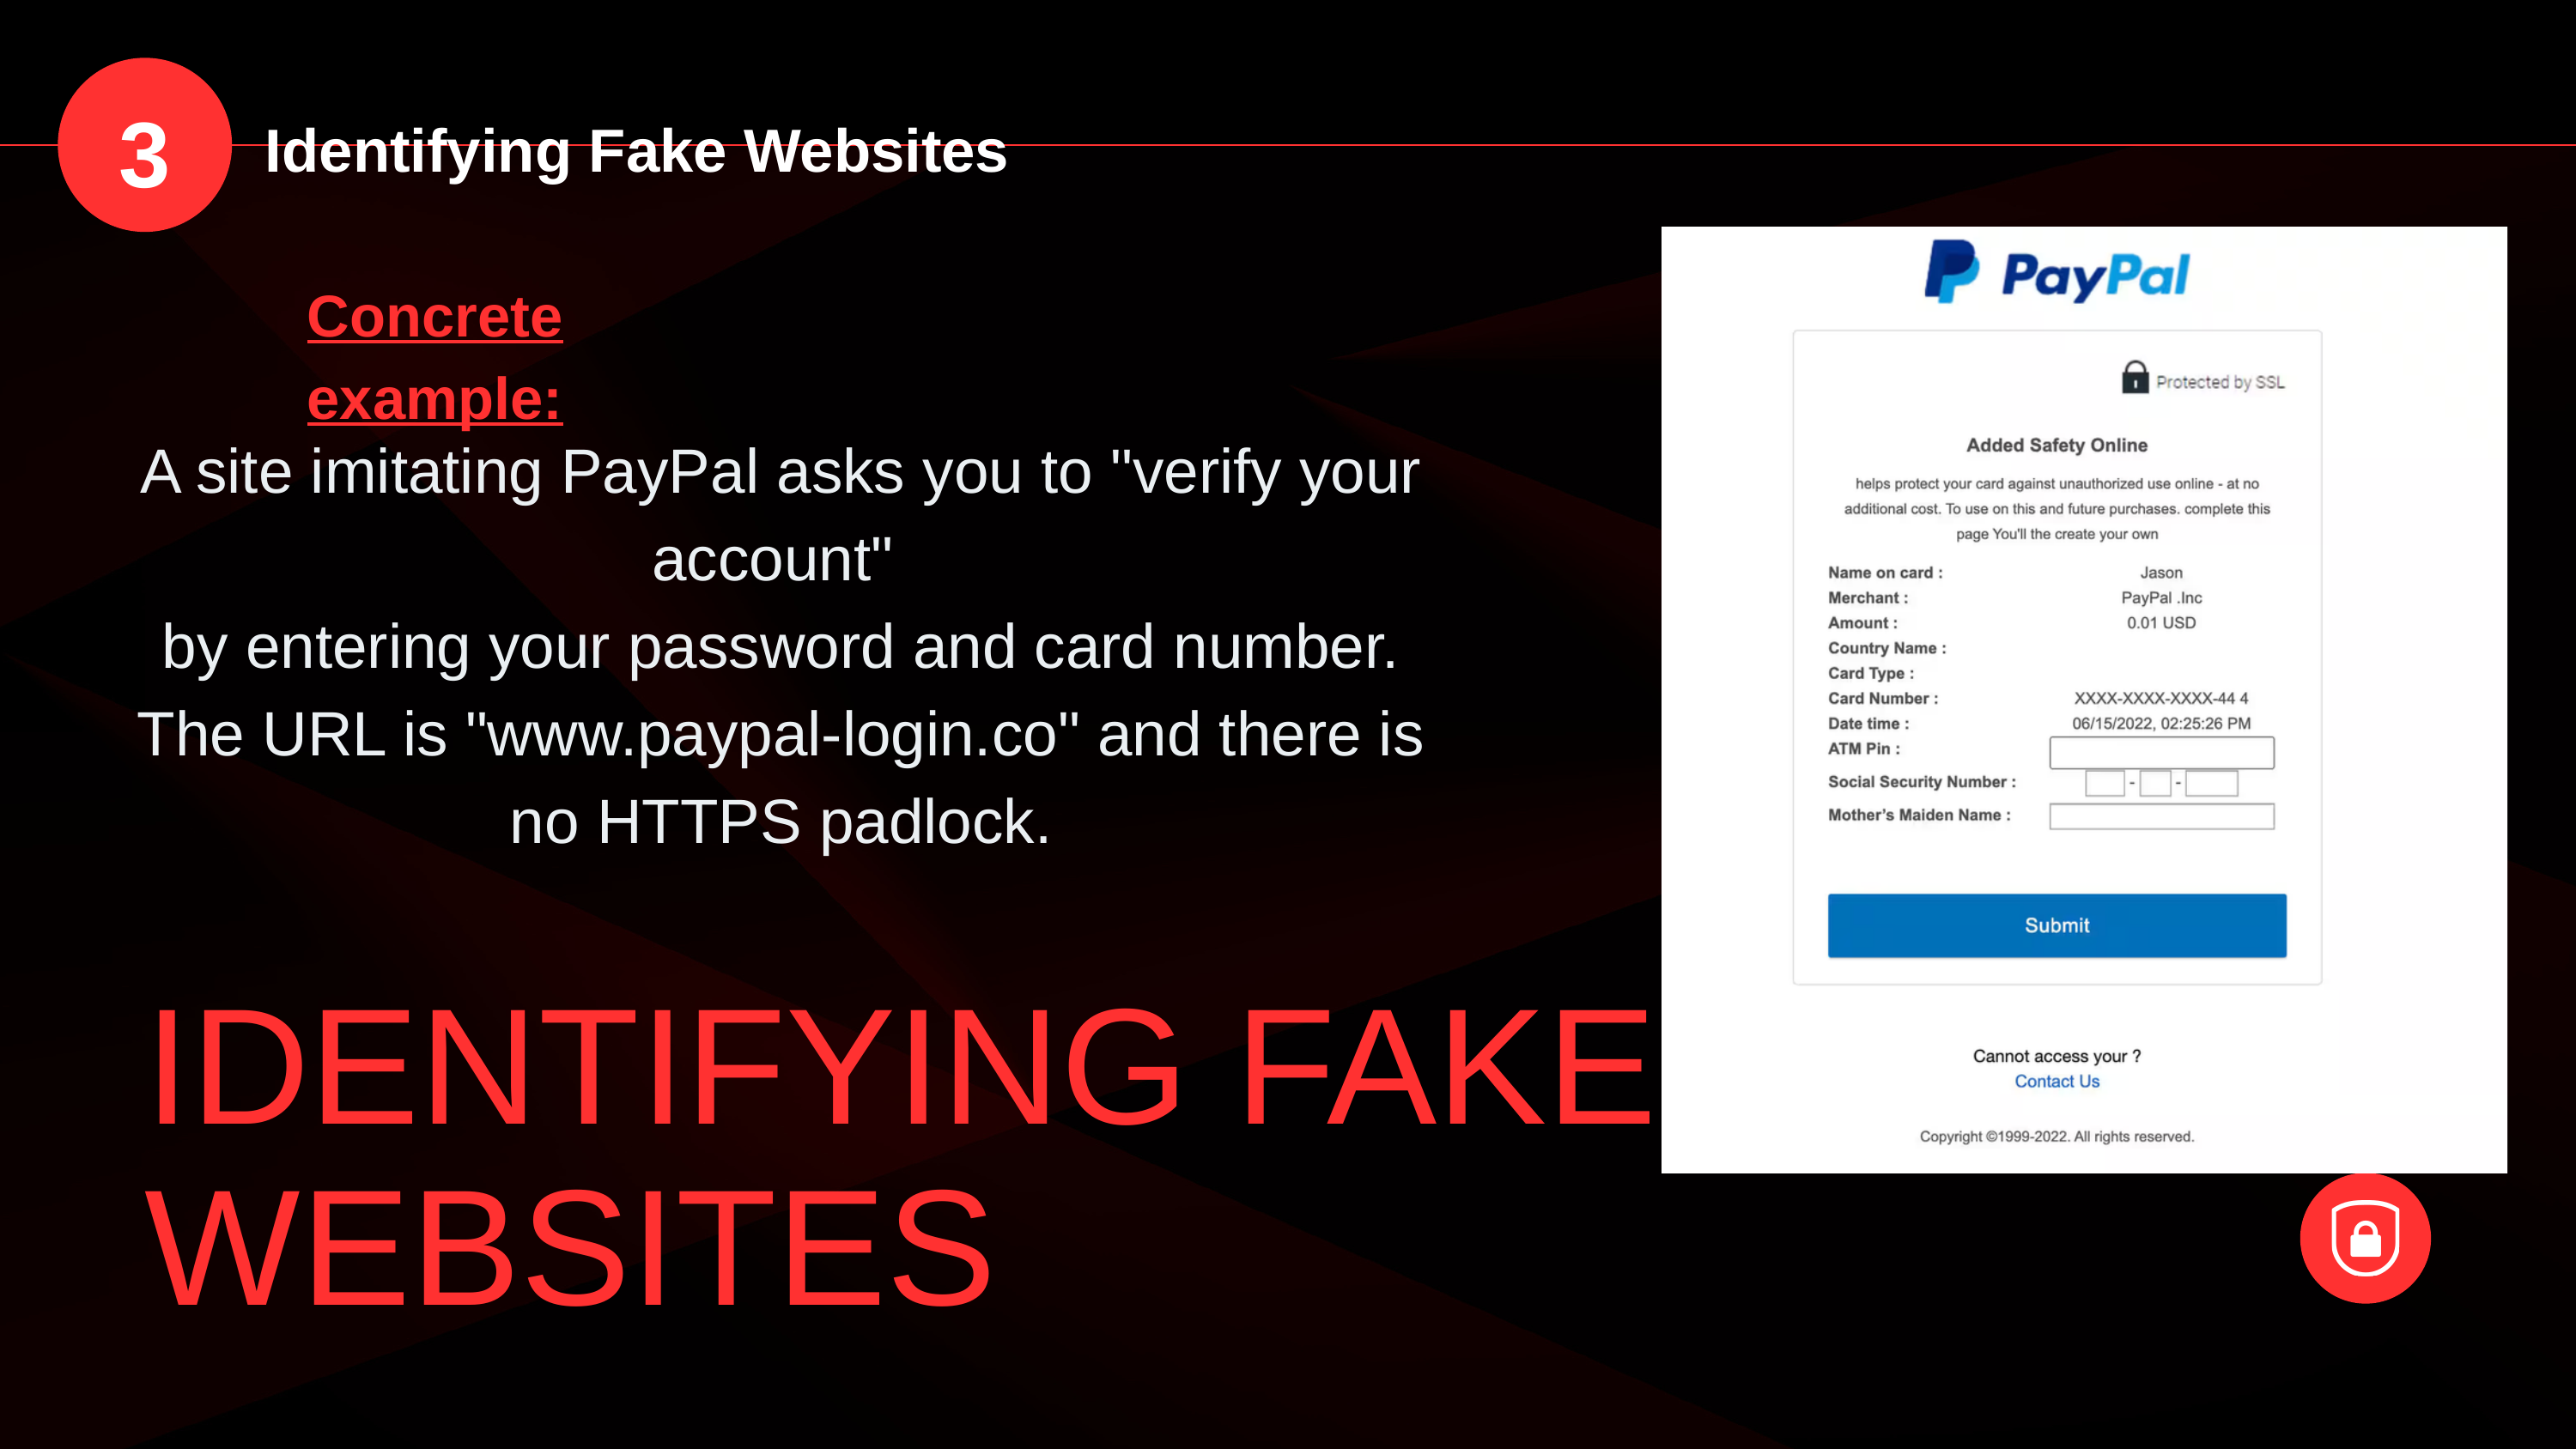

3
Identifying Fake Websites

Concrete example:
A site imitating PayPal asks you to "verify your account"
by entering your password and card number. The URL is "www.paypal-login.co" and there is no HTTPS padlock.
IDENTIFYING FAKE WEBSITES